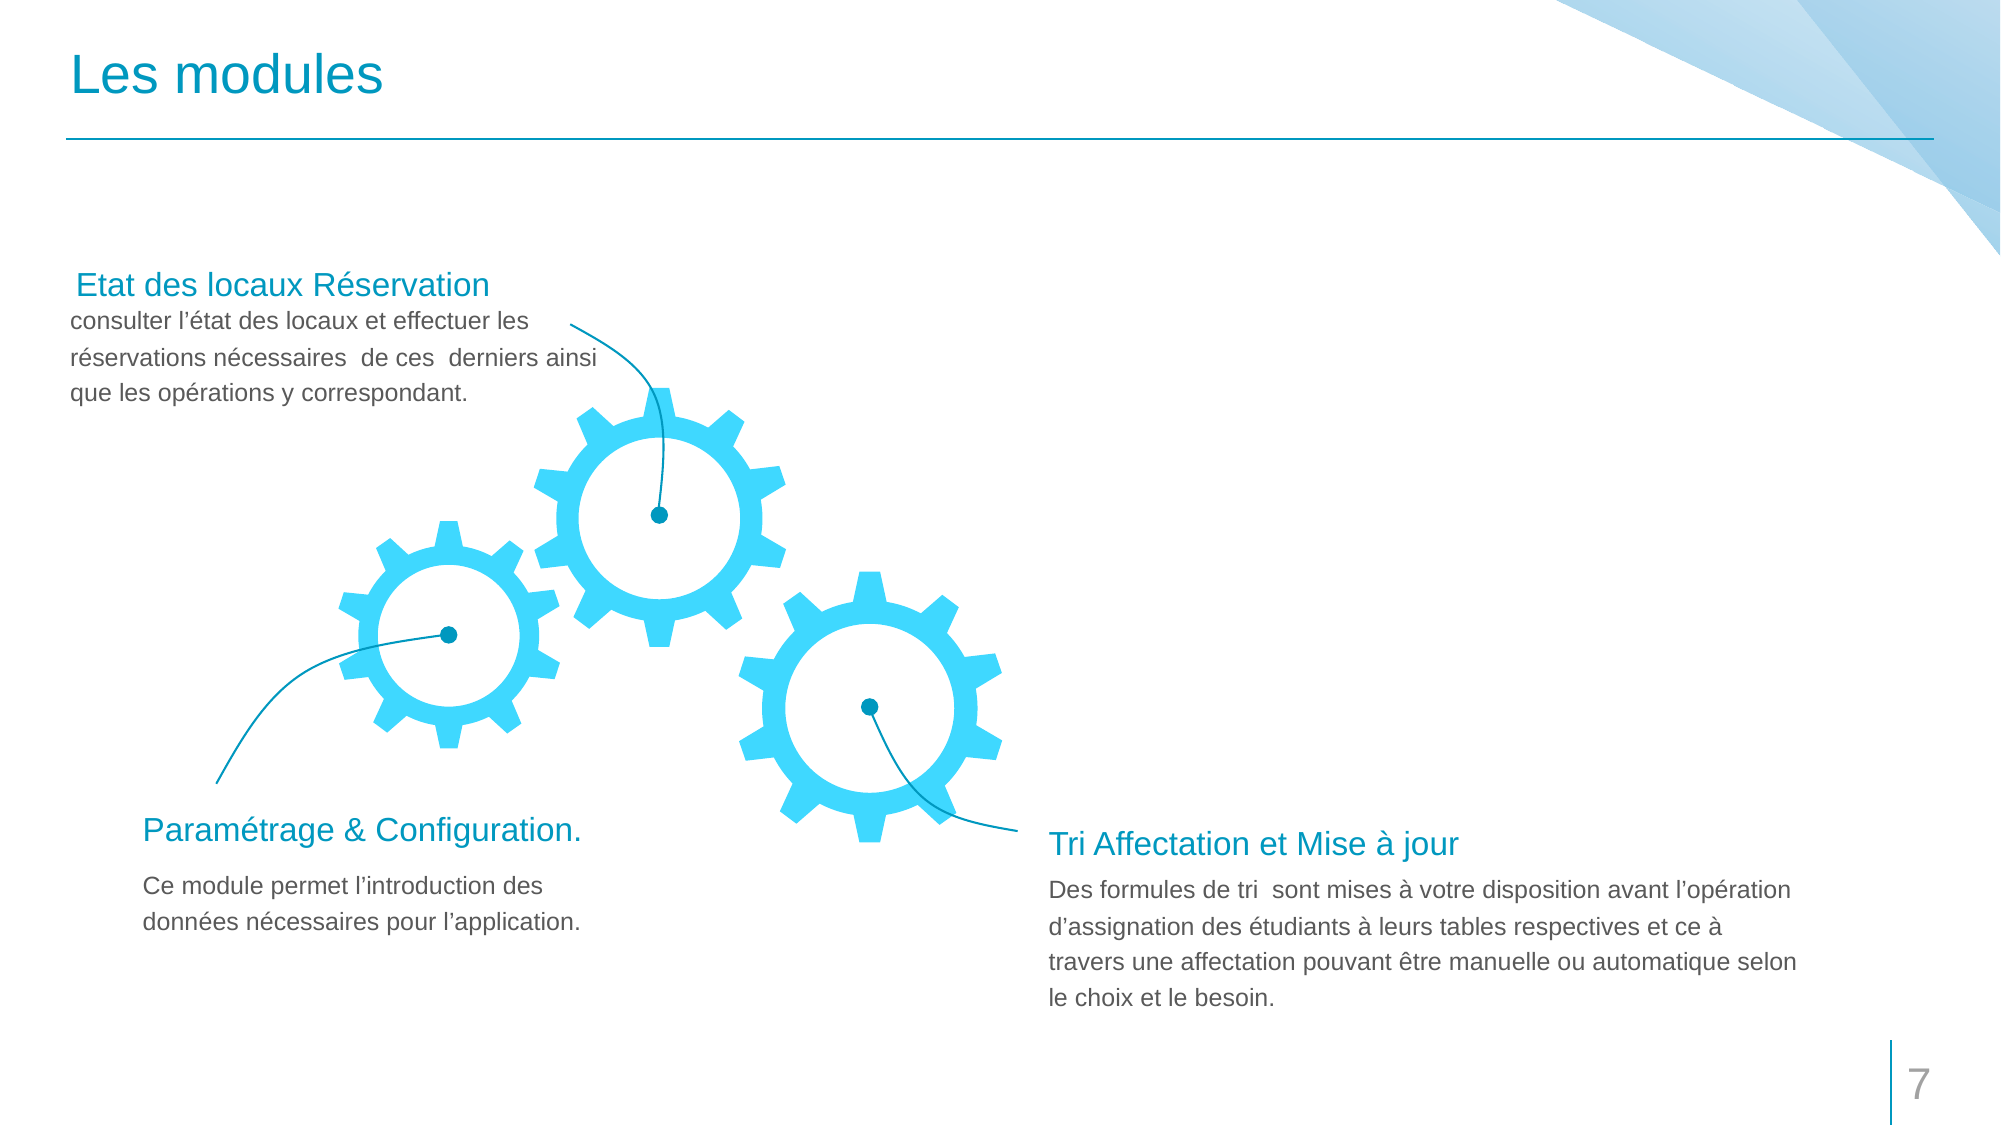

# Les modules
Etat des locaux Réservation

consulter l’état des locaux et effectuer les  réservations nécessaires  de ces  derniers ainsi que les opérations y correspondant.

Paramétrage & Configuration.
Tri Affectation et Mise à jour

Ce module permet l’introduction des données nécessaires pour l’application.
Des formules de tri  sont mises à votre disposition avant l’opération d’assignation des étudiants à leurs tables respectives et ce à travers une affectation pouvant être manuelle ou automatique selon le choix et le besoin.

7